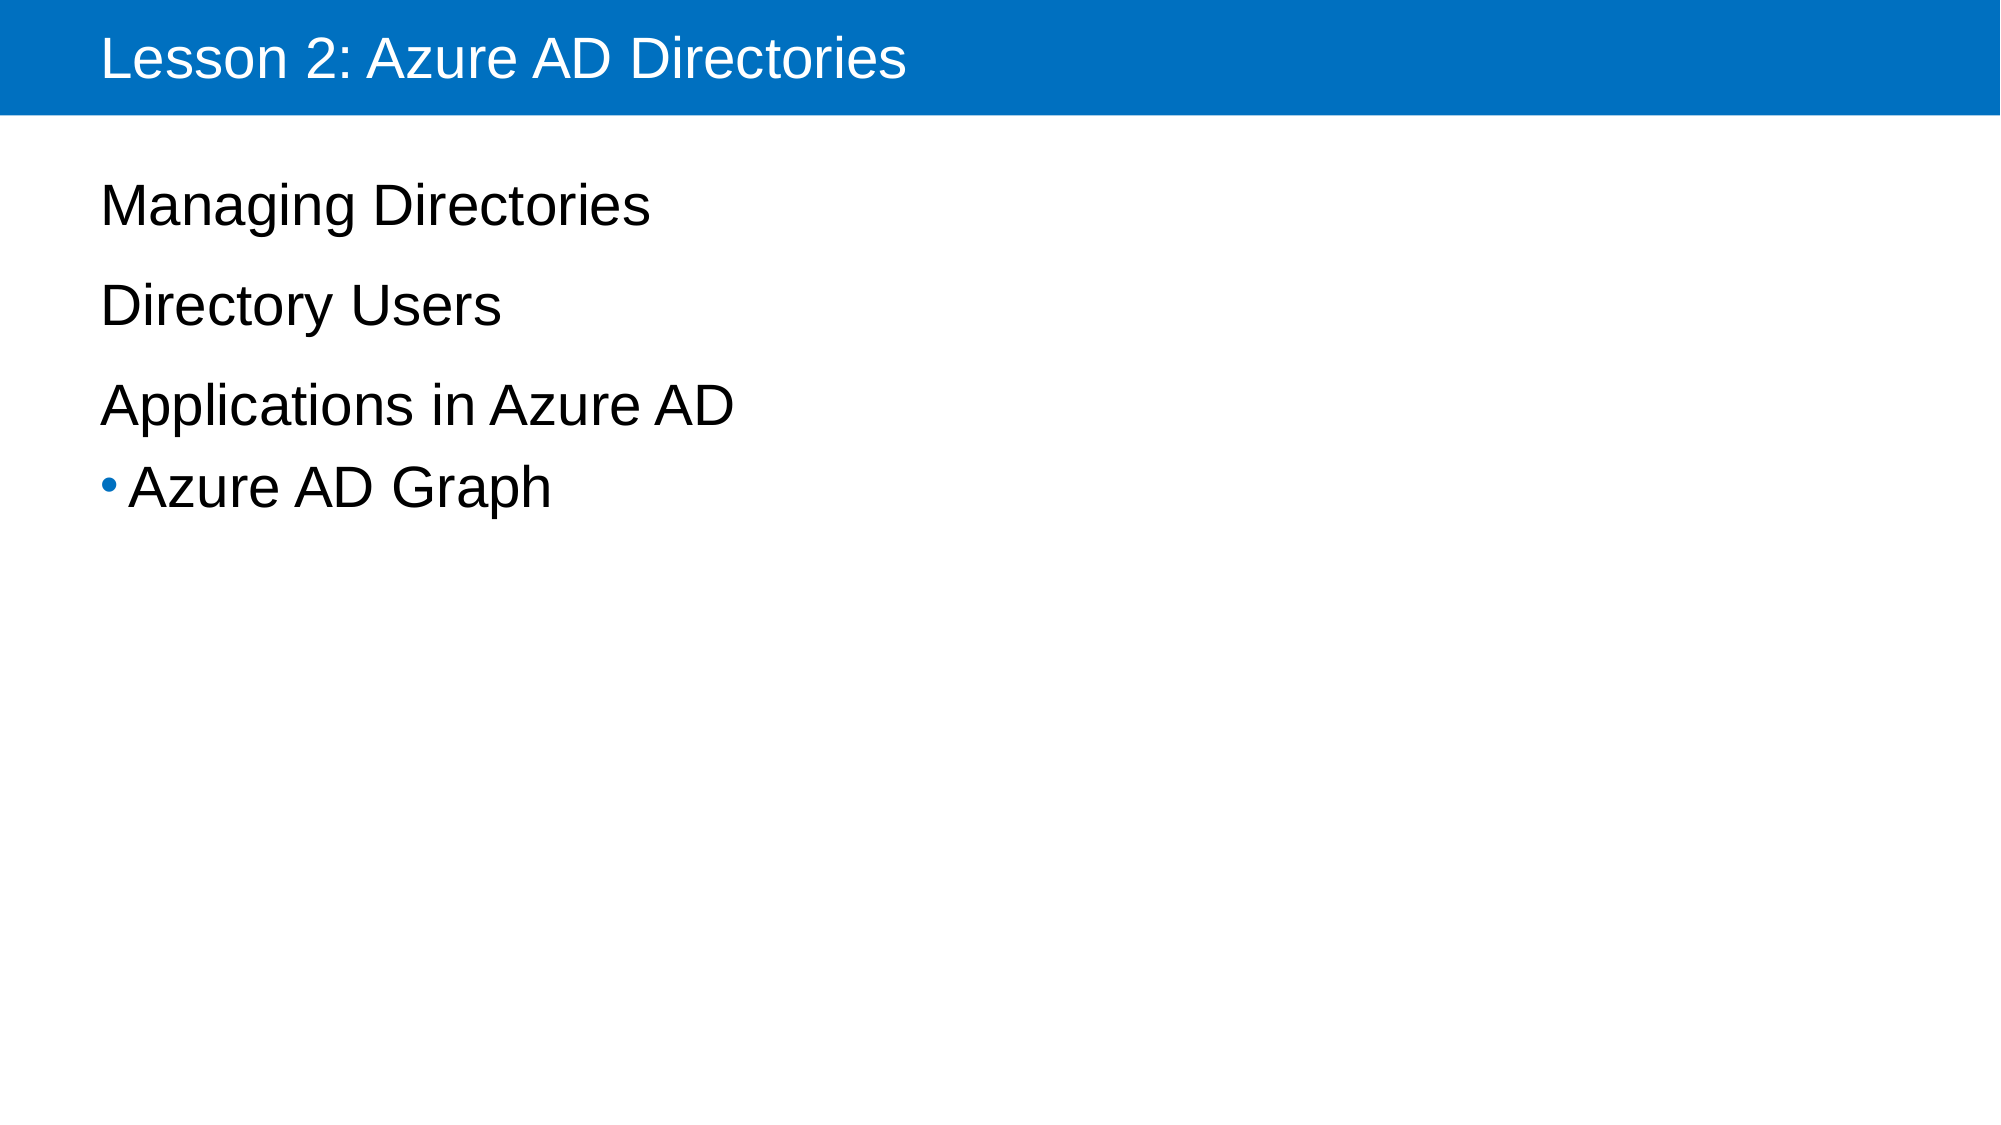

# Lesson 2: Azure AD Directories
Managing Directories
Directory Users
Applications in Azure AD
Azure AD Graph